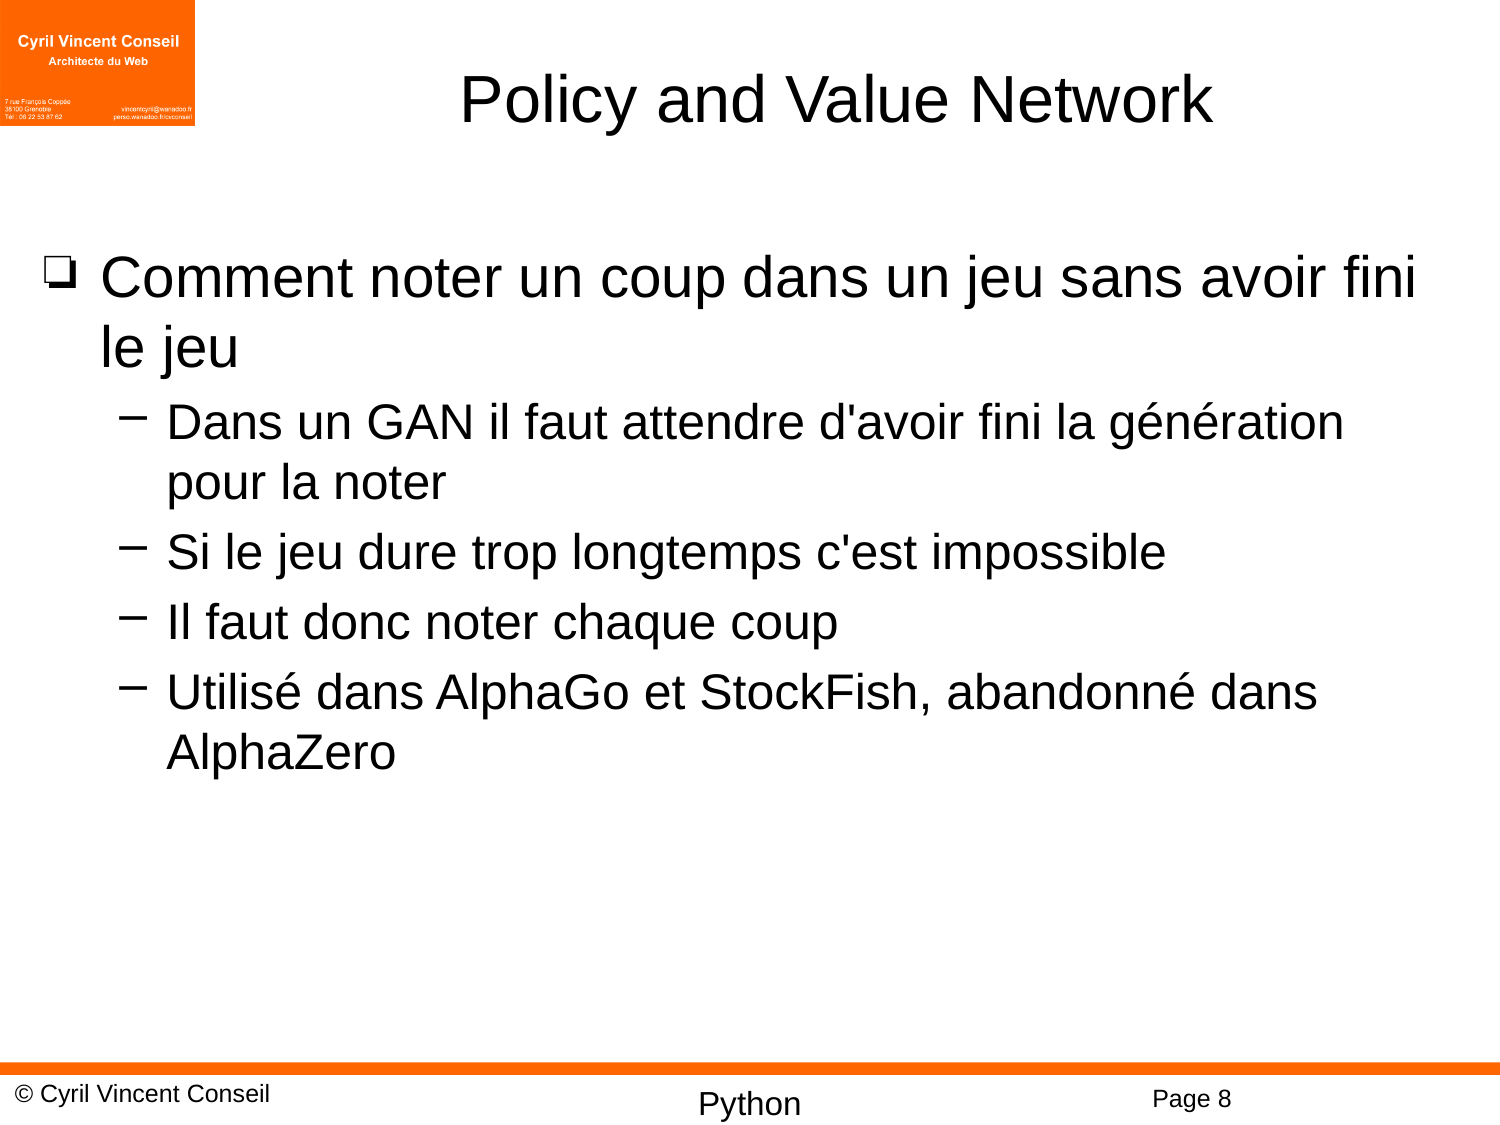

# Policy and Value Network
Comment noter un coup dans un jeu sans avoir fini le jeu
Dans un GAN il faut attendre d'avoir fini la génération pour la noter
Si le jeu dure trop longtemps c'est impossible
Il faut donc noter chaque coup
Utilisé dans AlphaGo et StockFish, abandonné dans AlphaZero